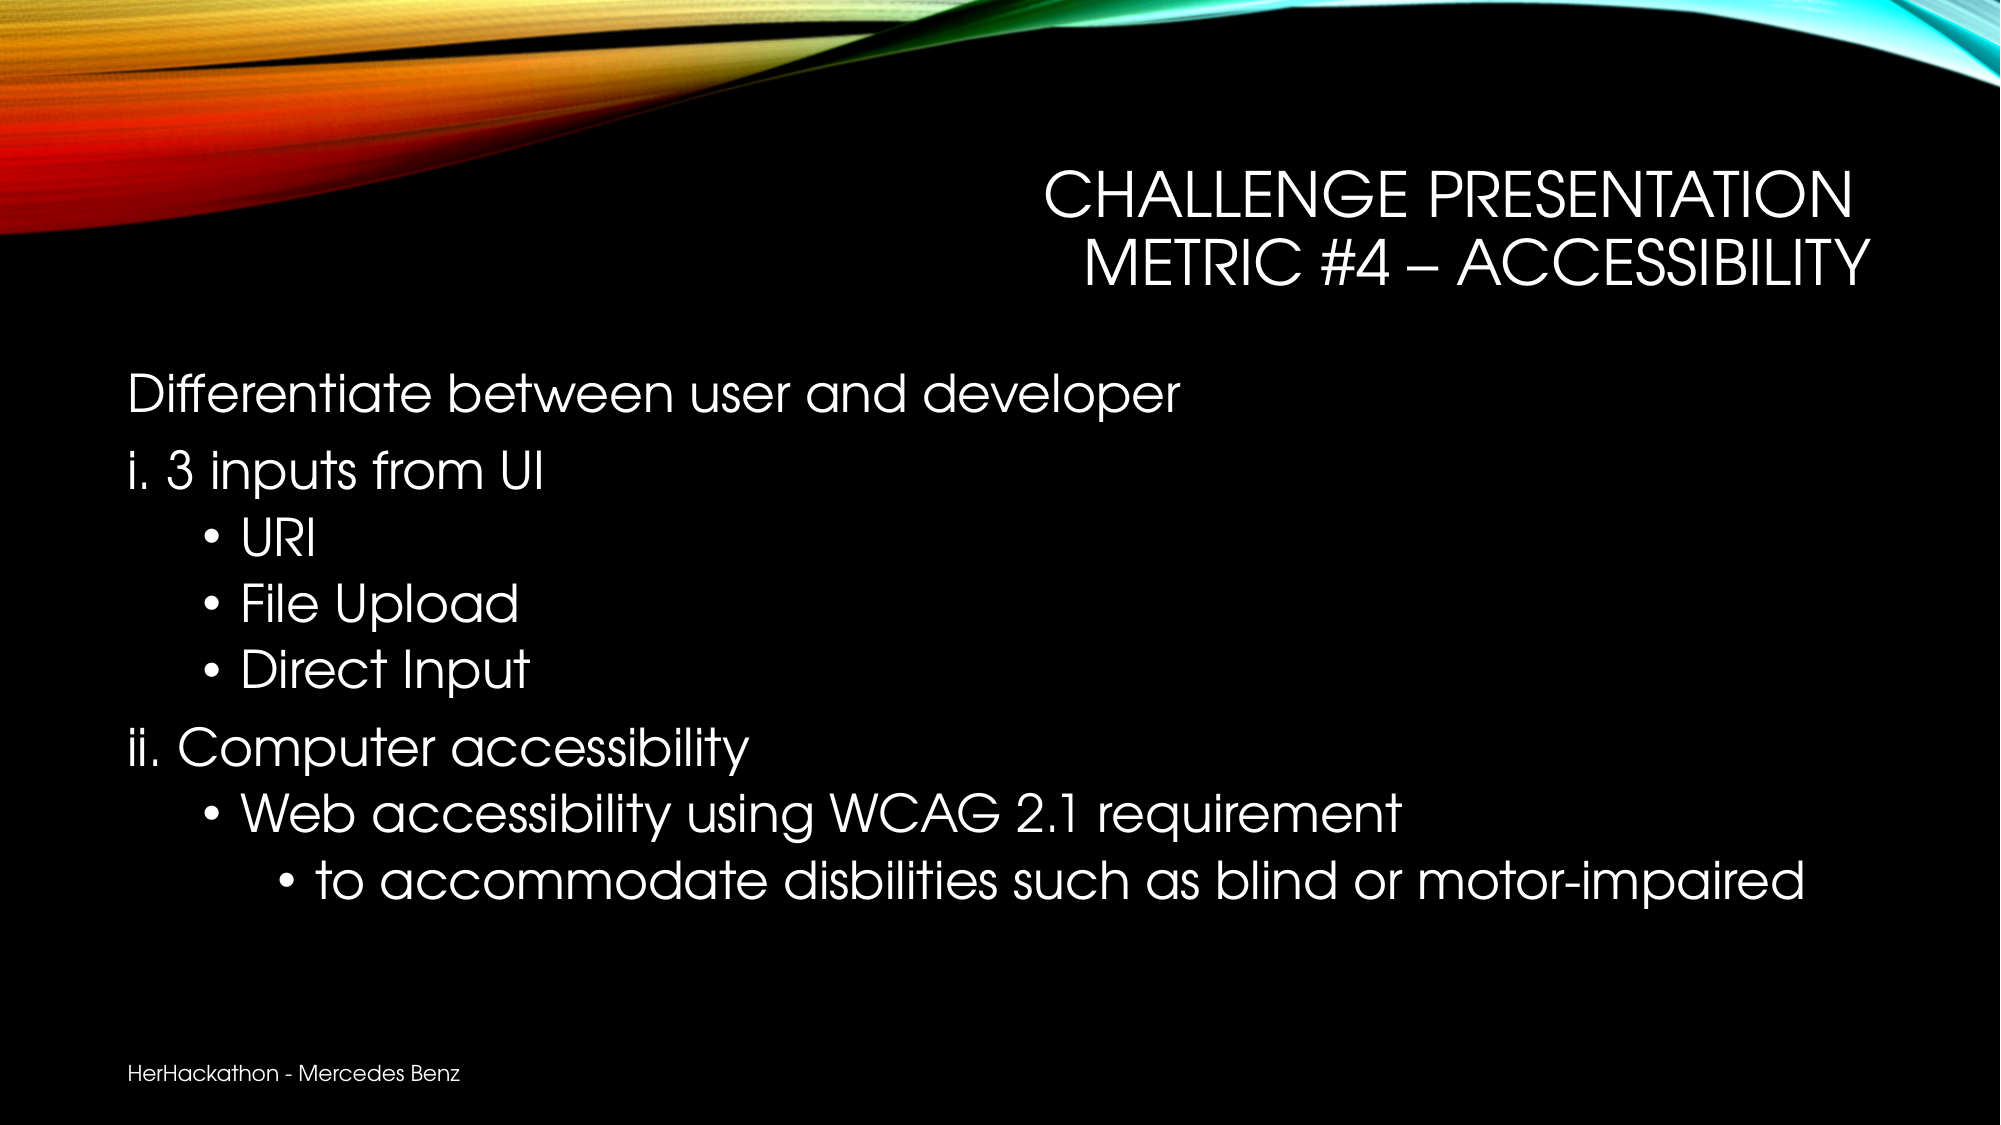

# Challenge Presentation Metric #4 – Accessibility
Differentiate between user and developer
i. 3 inputs from UI
URI
File Upload
Direct Input
ii. Computer accessibility
Web accessibility using WCAG 2.1 requirement
to accommodate disbilities such as blind or motor-impaired
HerHackathon - Mercedes Benz